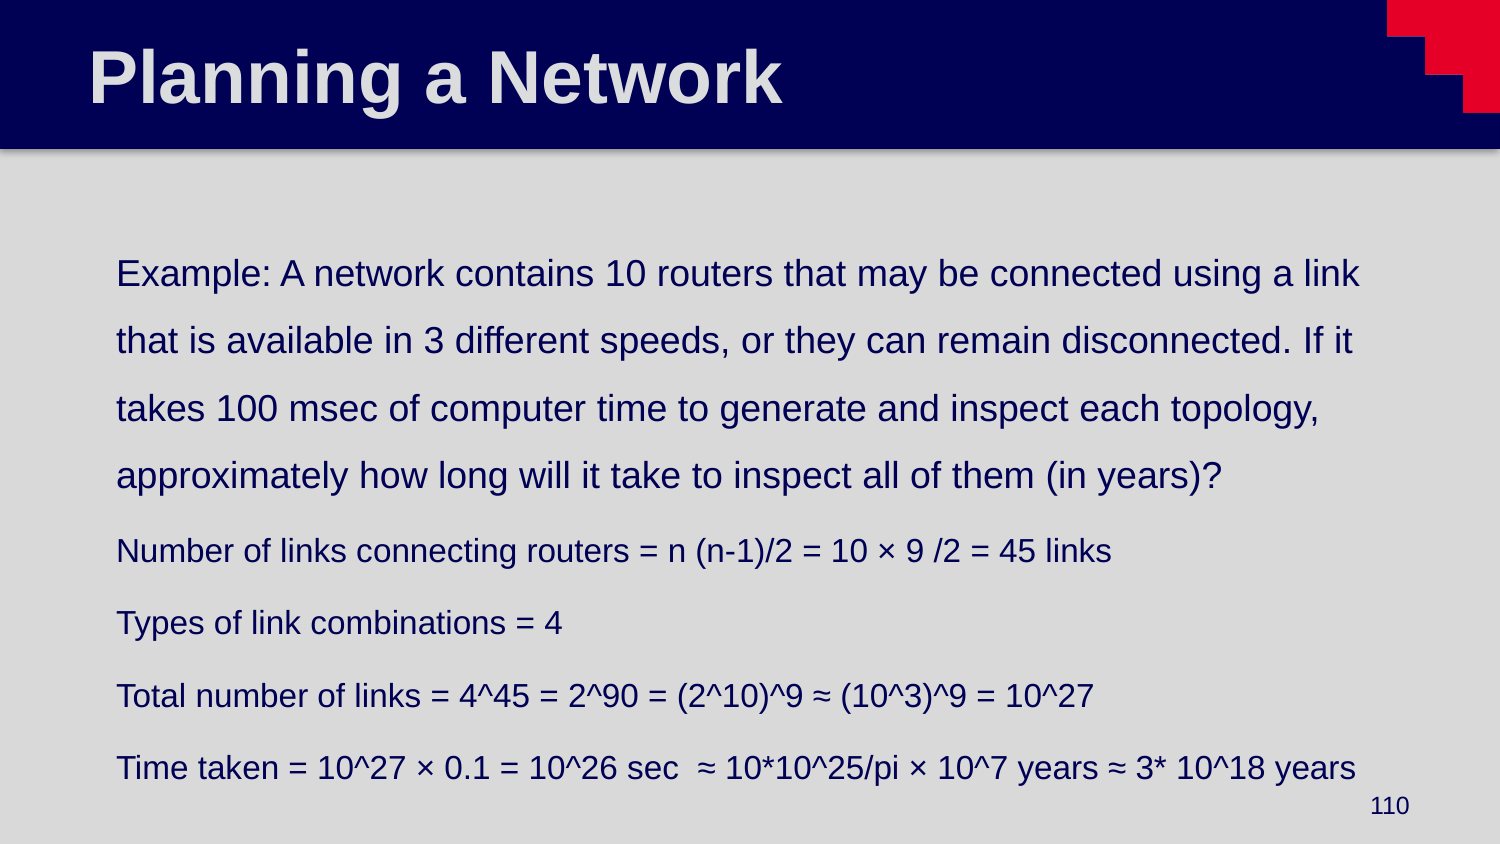

# Planning a Network
Example: A network contains 10 routers that may be connected using a link that is available in 3 different speeds, or they can remain disconnected. If it takes 100 msec of computer time to generate and inspect each topology, approximately how long will it take to inspect all of them (in years)?
Number of links connecting routers = n (n-1)/2 = 10 × 9 /2 = 45 links
Types of link combinations = 4
Total number of links = 4^45 = 2^90 = (2^10)^9 ≈ (10^3)^9 = 10^27
Time taken = 10^27 × 0.1 = 10^26 sec  ≈ 10*10^25/pi × 10^7 years ≈ 3* 10^18 years

110